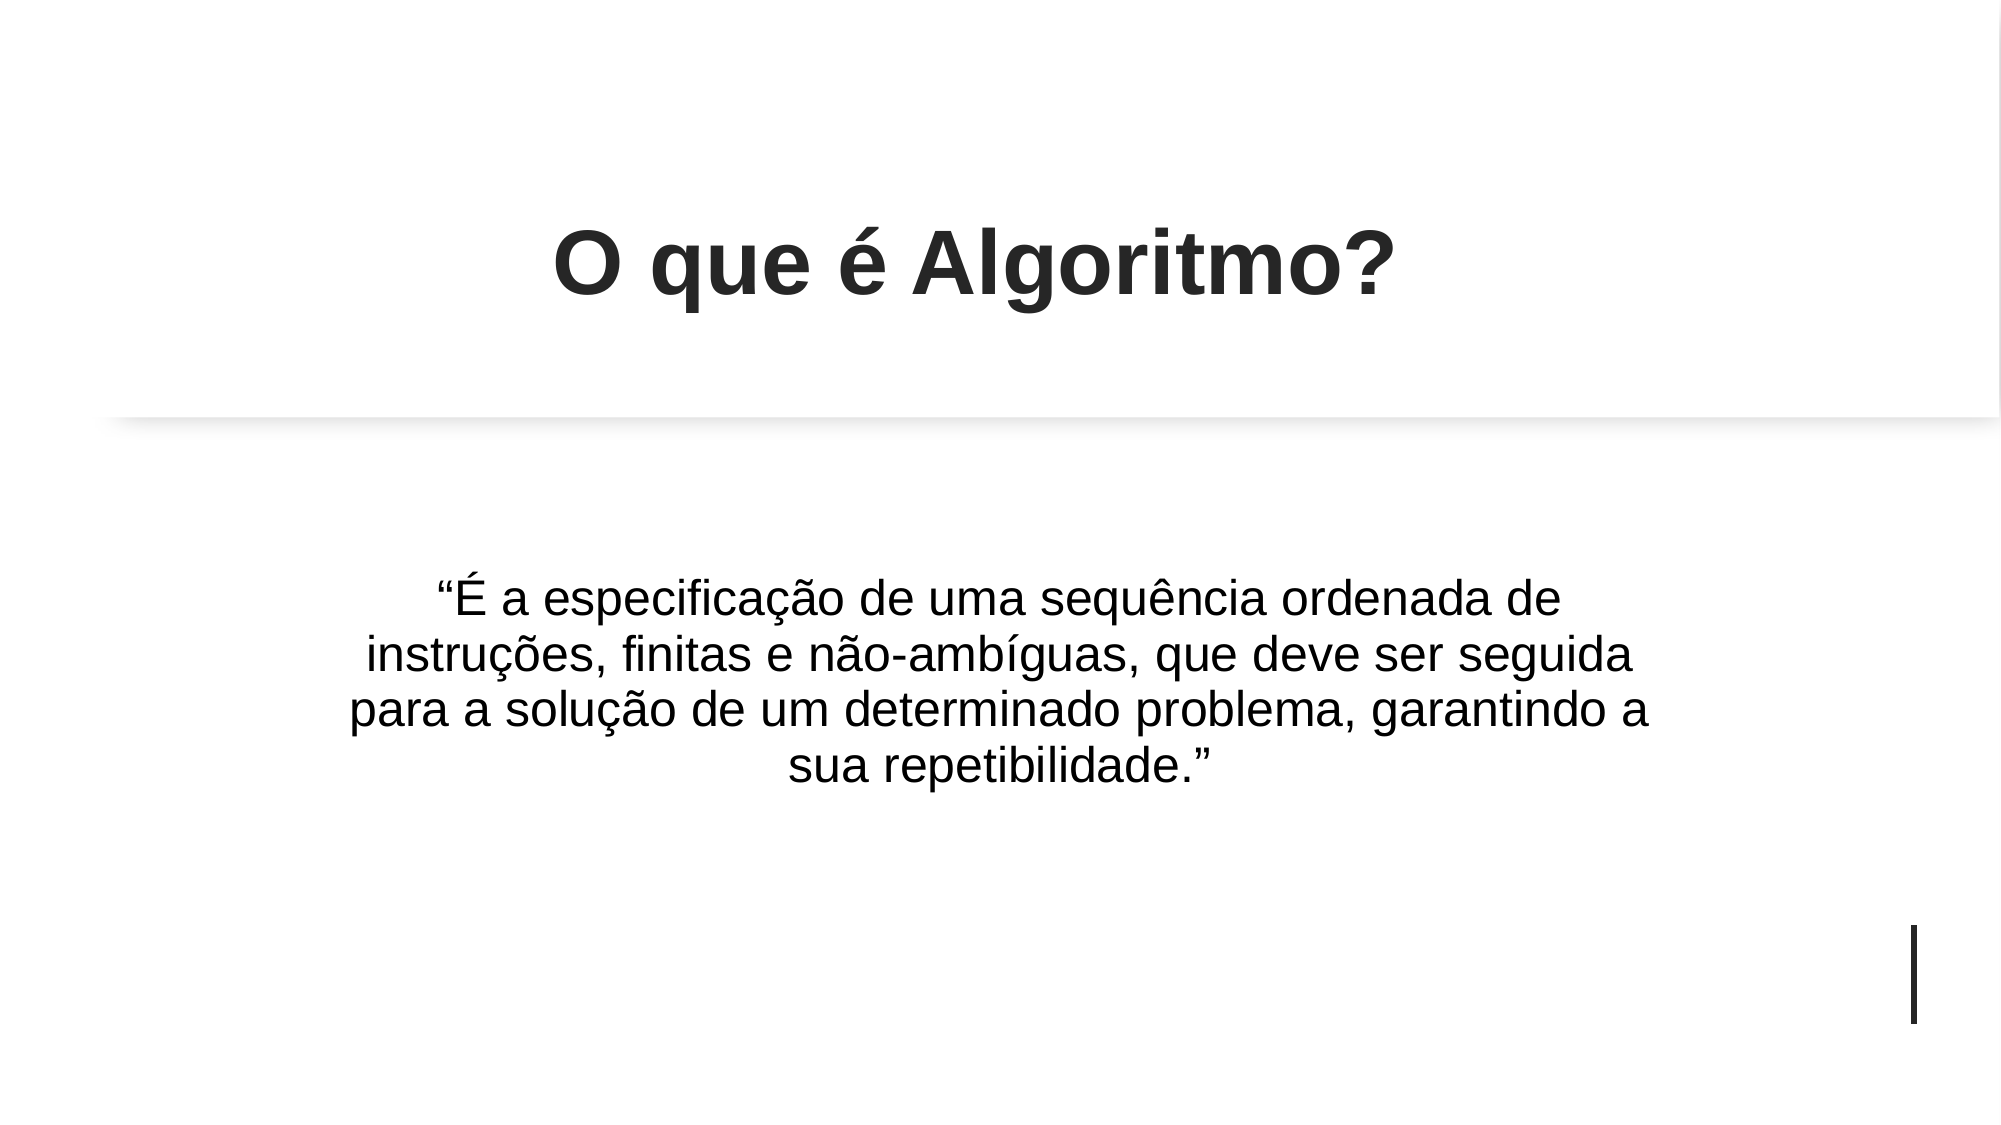

# O que é Algoritmo?
| “É a especificação de uma sequência ordenada de instruções, finitas e não-ambíguas, que deve ser seguida para a solução de um determinado problema, garantindo a sua repetibilidade.” |
| --- |